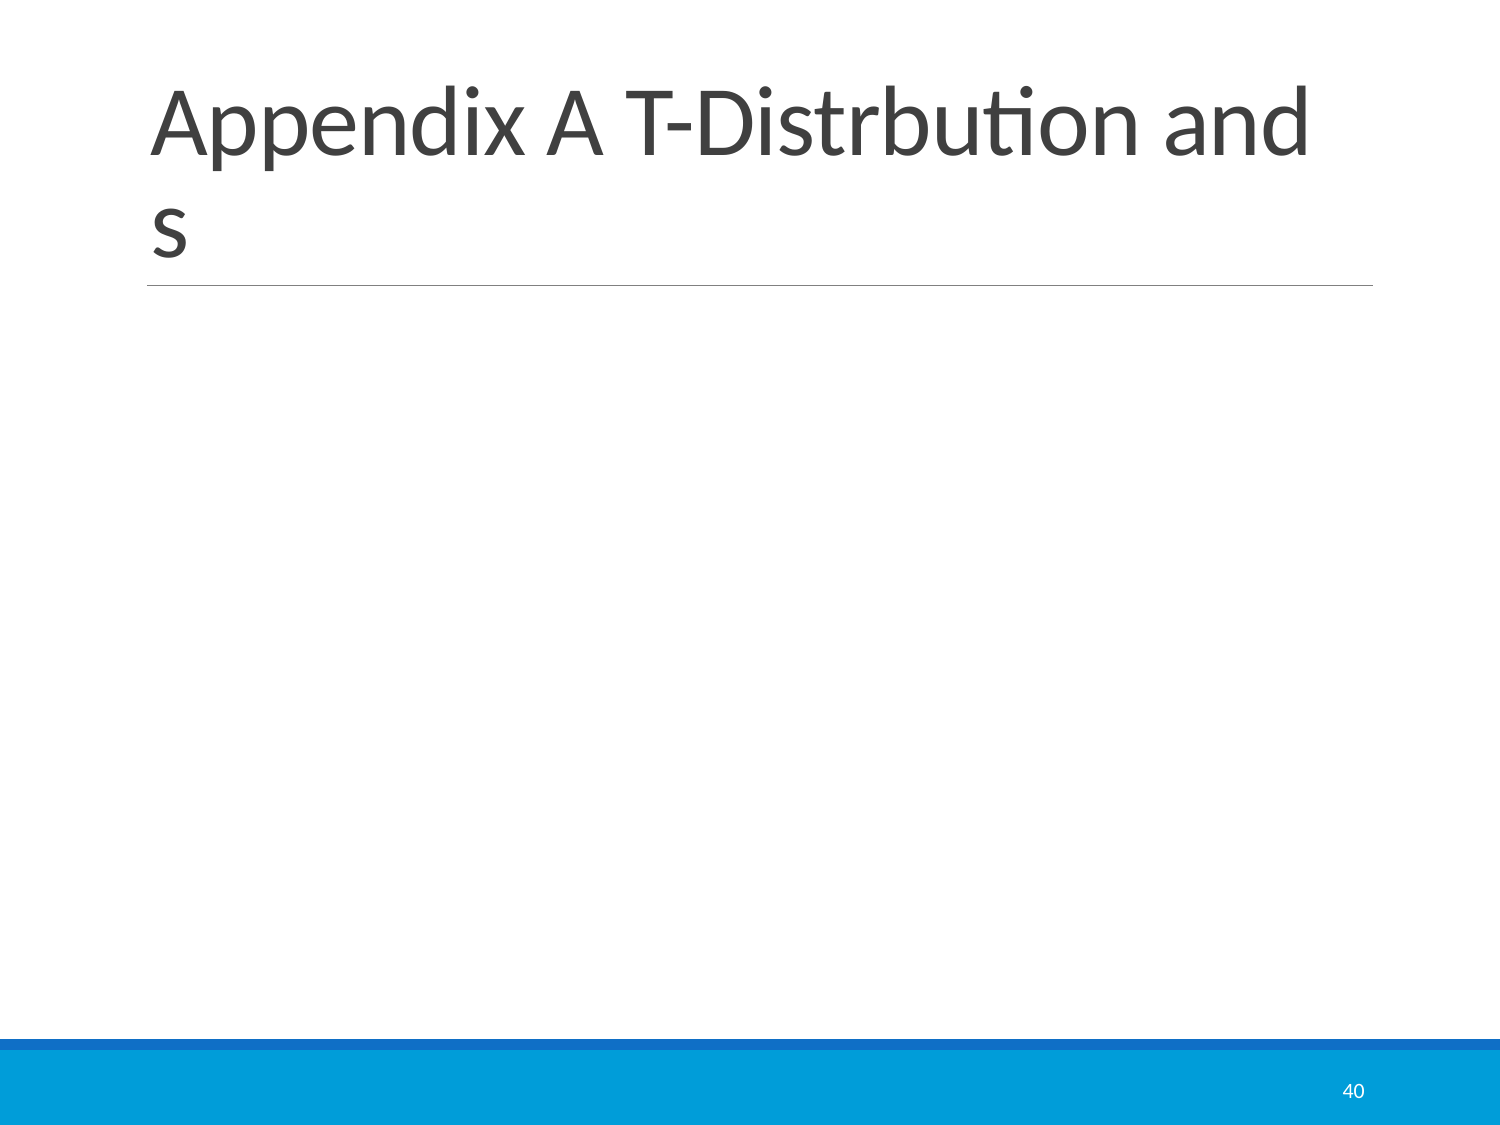

# Appendix A T-Distrbution and s

40